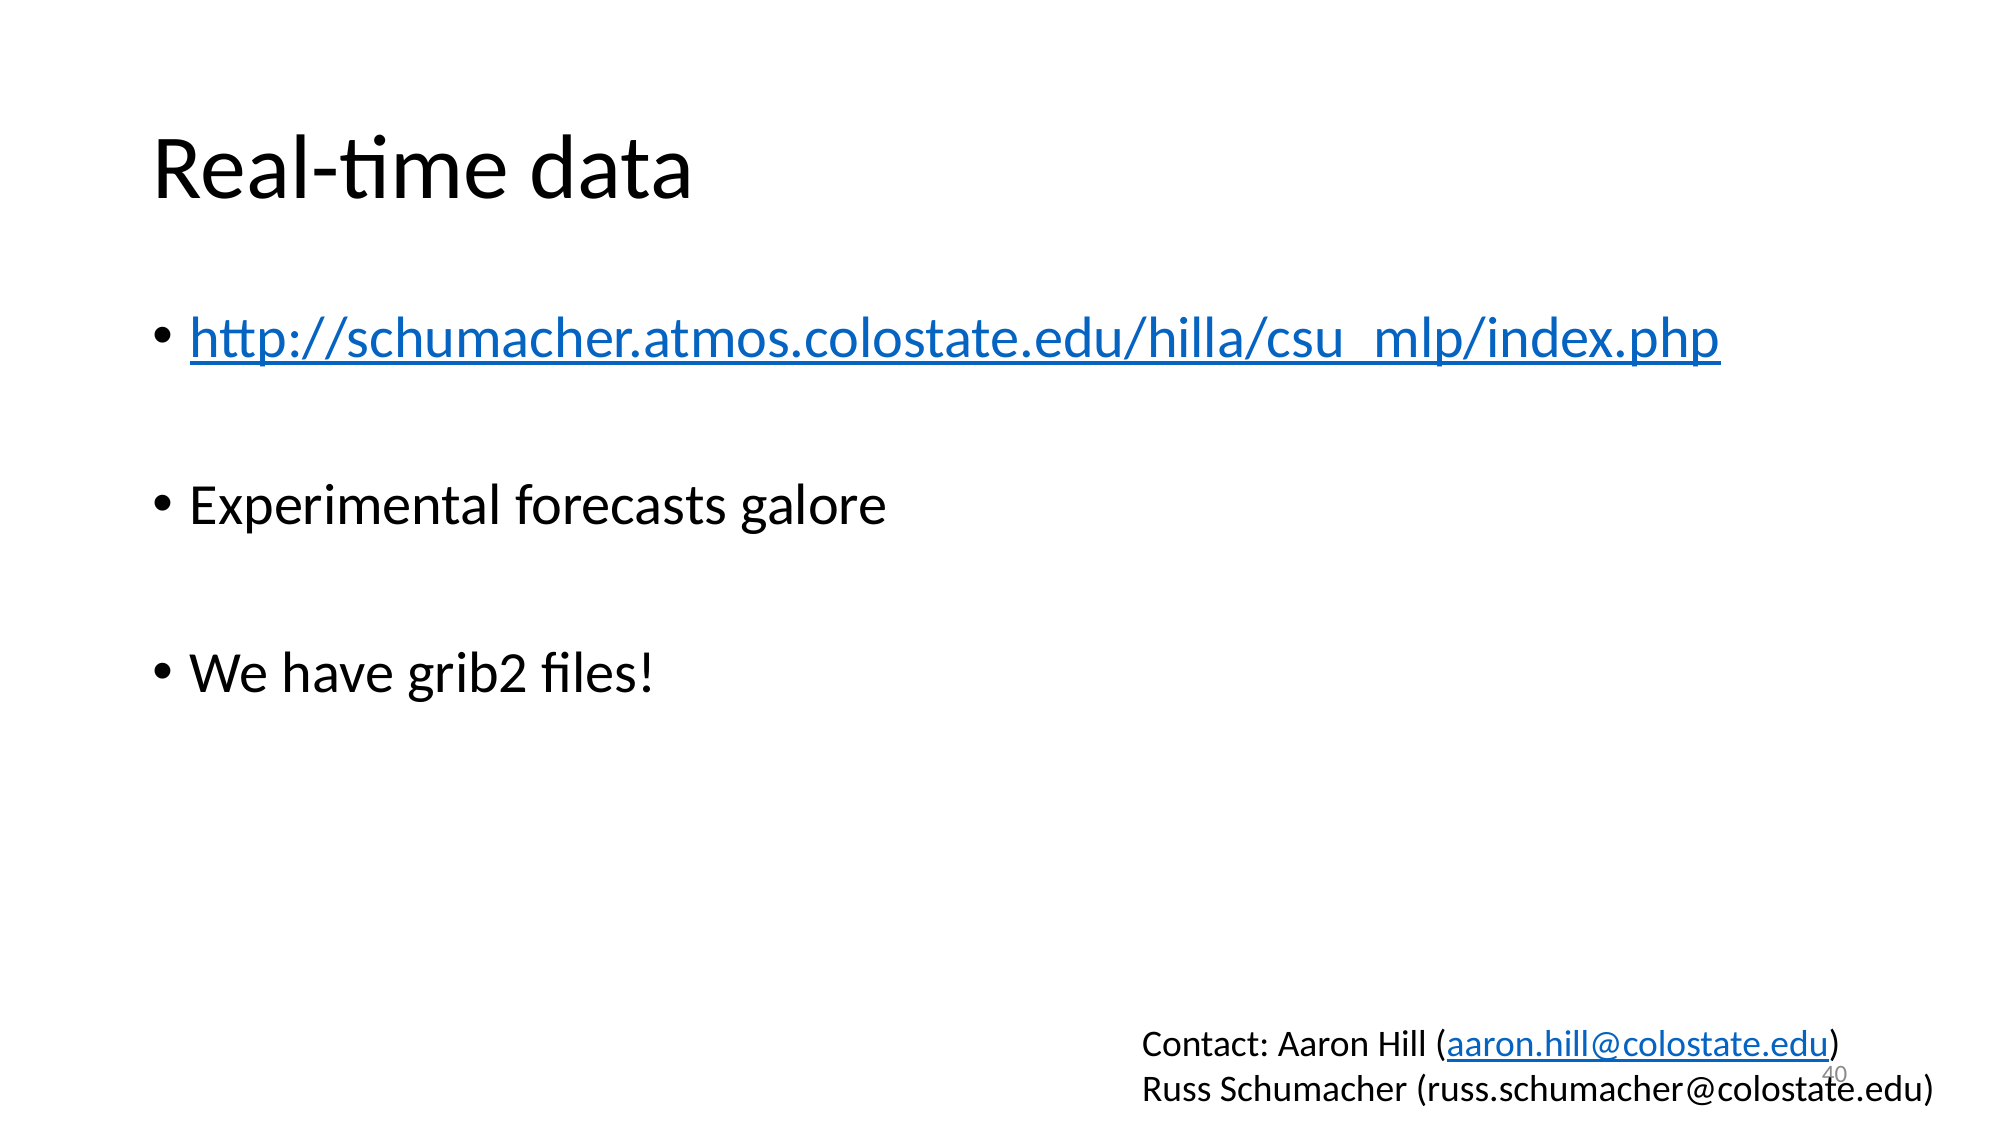

# Real-time data
http://schumacher.atmos.colostate.edu/hilla/csu_mlp/index.php

Experimental forecasts galore

We have grib2 files!

Contact: Aaron Hill (aaron.hill@colostate.edu)
Russ Schumacher (russ.schumacher@colostate.edu)
40